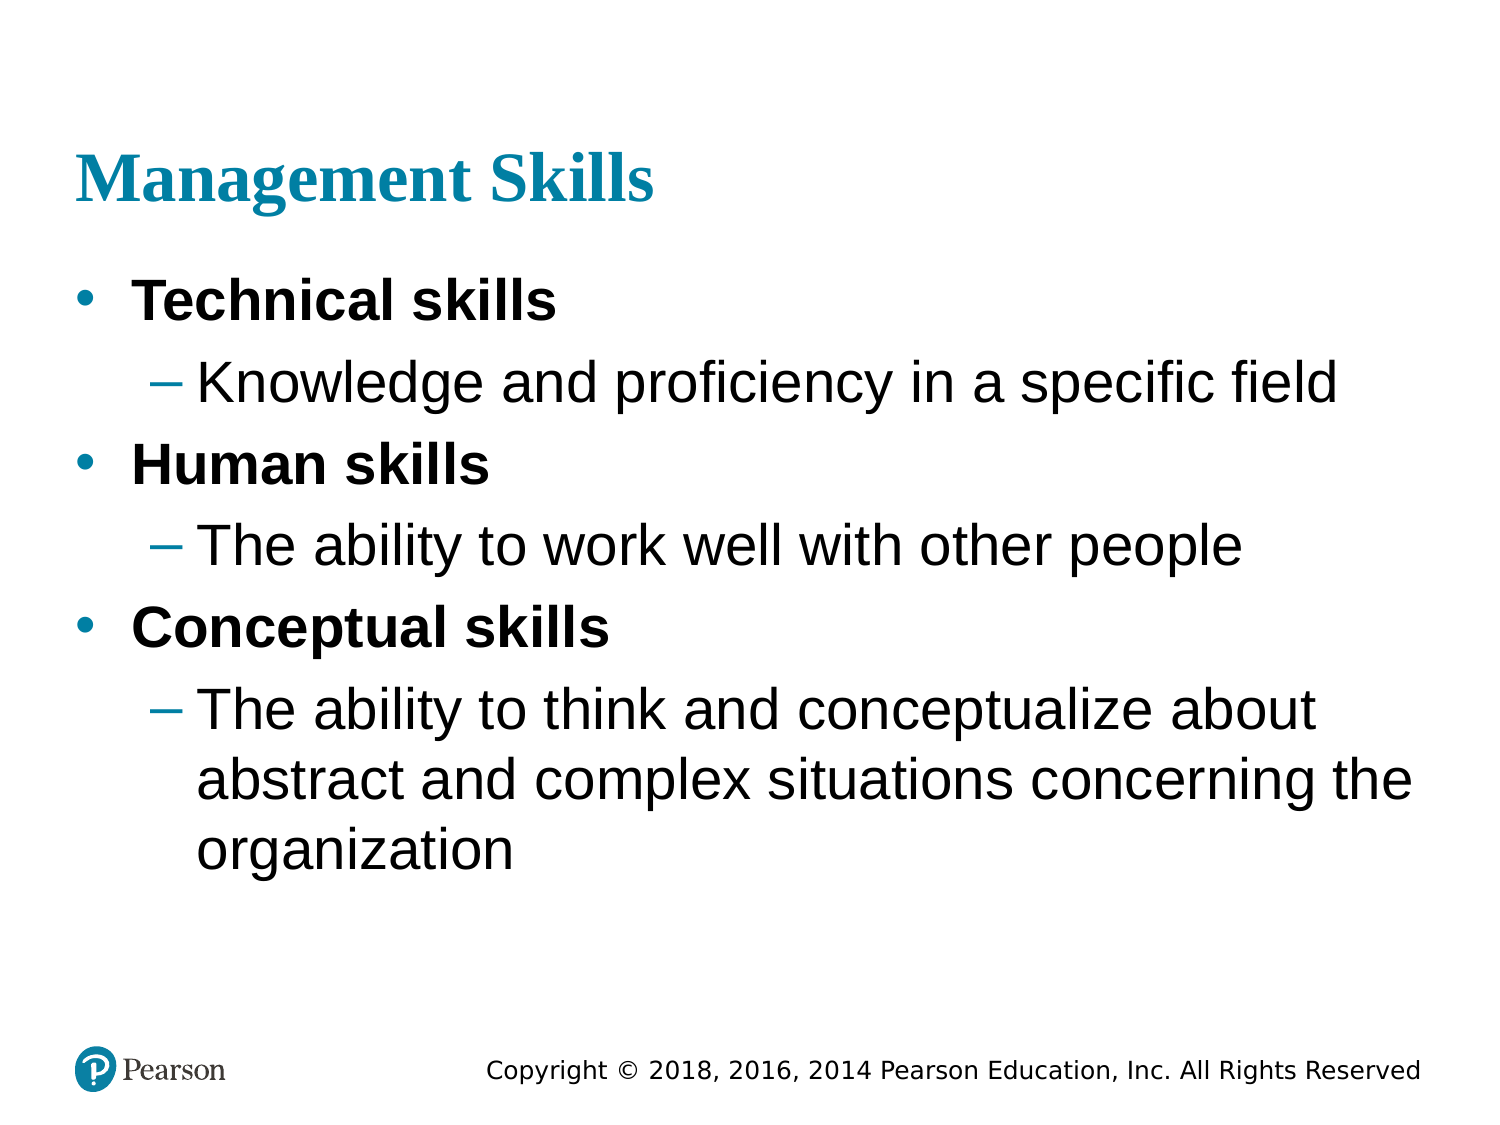

# Management Skills
Technical skills
Knowledge and proficiency in a specific field
Human skills
The ability to work well with other people
Conceptual skills
The ability to think and conceptualize about abstract and complex situations concerning the organization